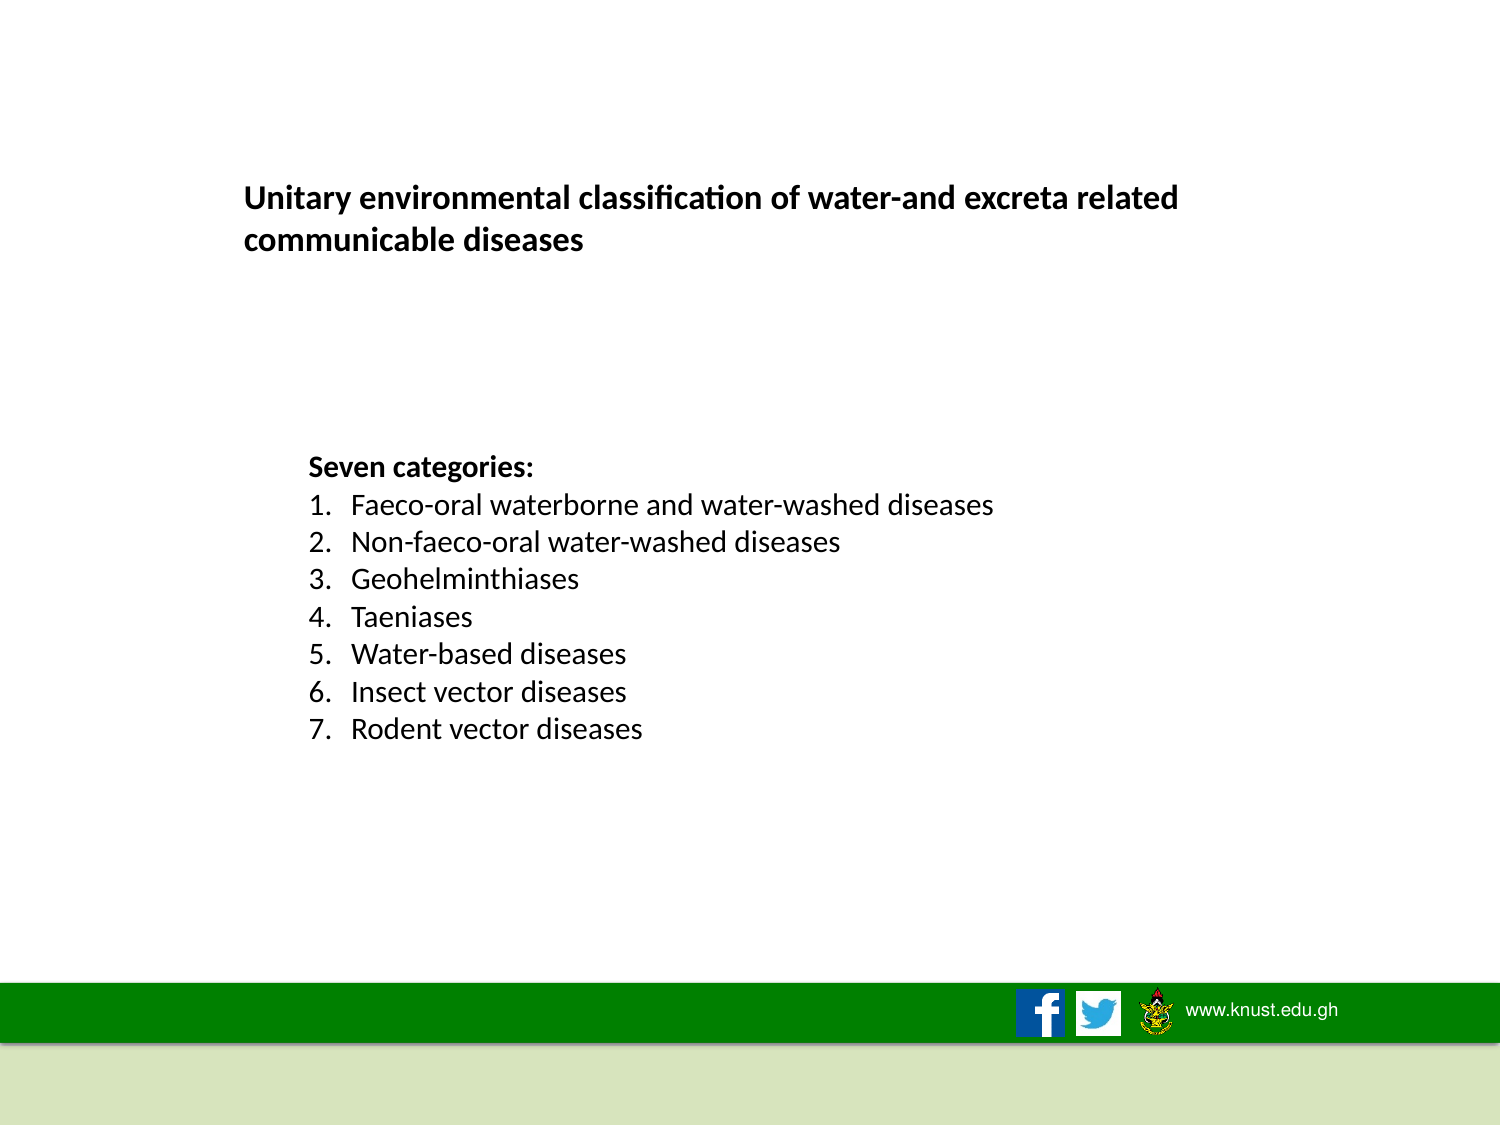

# Unitary environmental classification of water-and excreta related communicable diseases
Seven categories:
Faeco-oral waterborne and water-washed diseases
Non-faeco-oral water-washed diseases
Geohelminthiases
Taeniases
Water-based diseases
Insect vector diseases
Rodent vector diseases

2018/2019